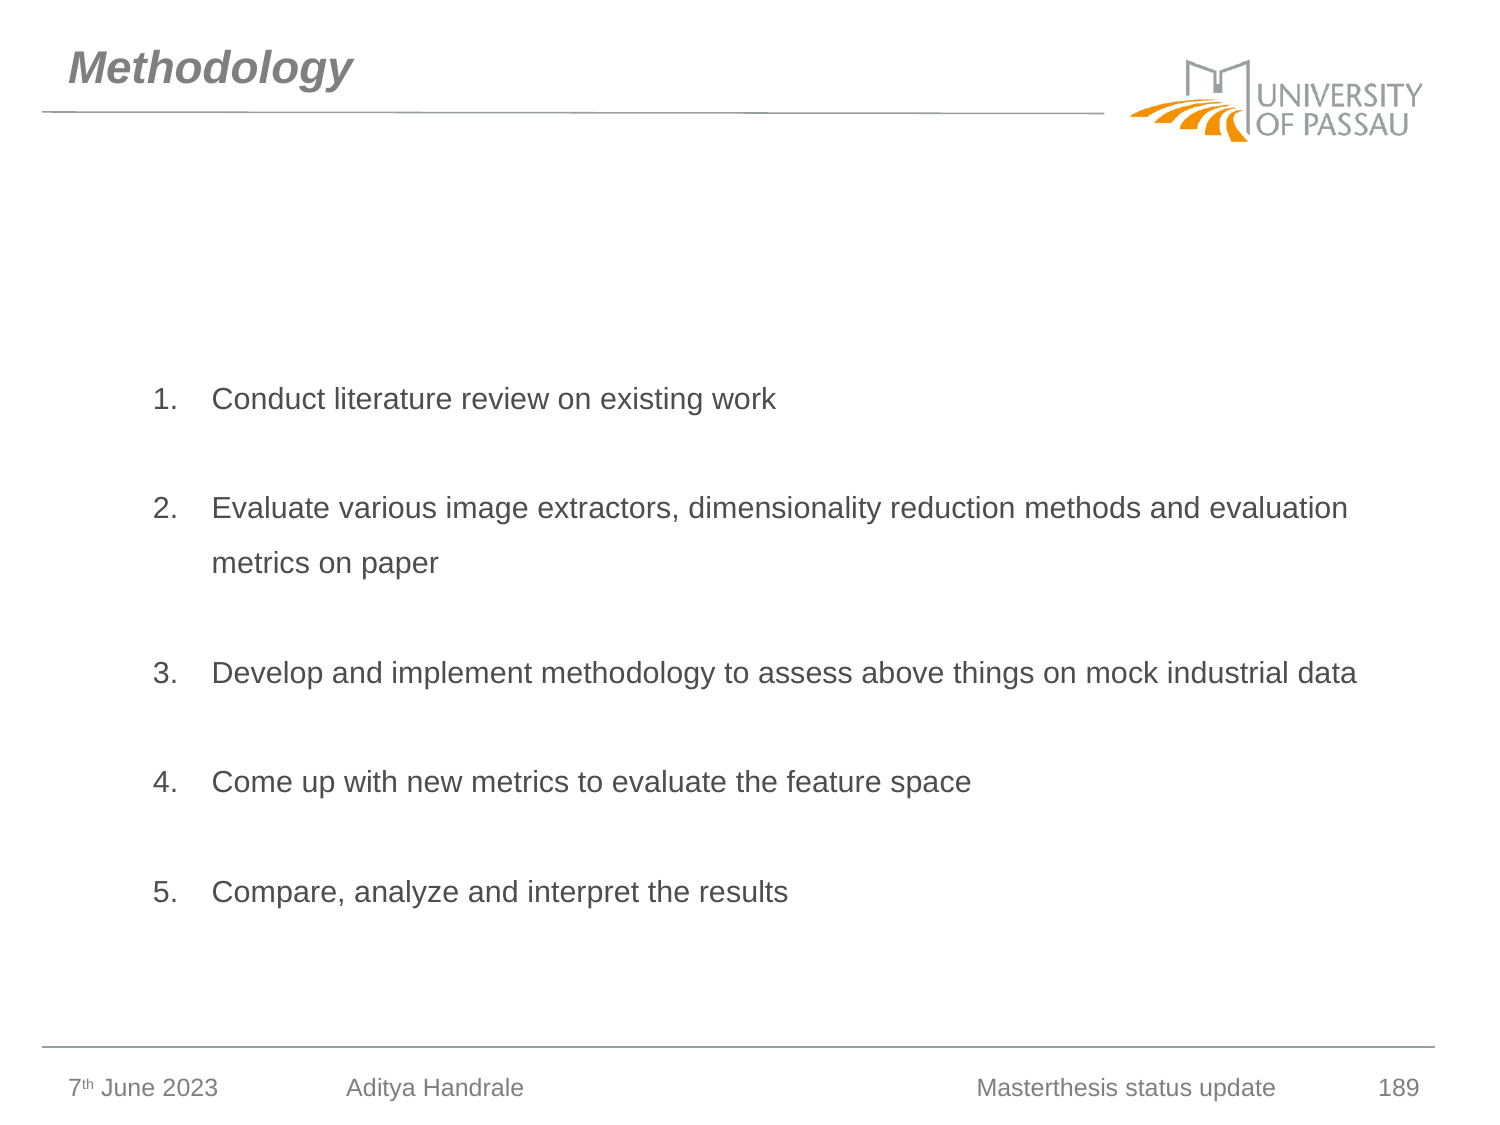

# Methodology
Conduct literature review on existing work

Evaluate various image extractors, dimensionality reduction methods and evaluation metrics on paper

Develop and implement methodology to assess above things on mock industrial data

Come up with new metrics to evaluate the feature space

Compare, analyze and interpret the results

7th June 2023
Aditya Handrale
Masterthesis status update
189